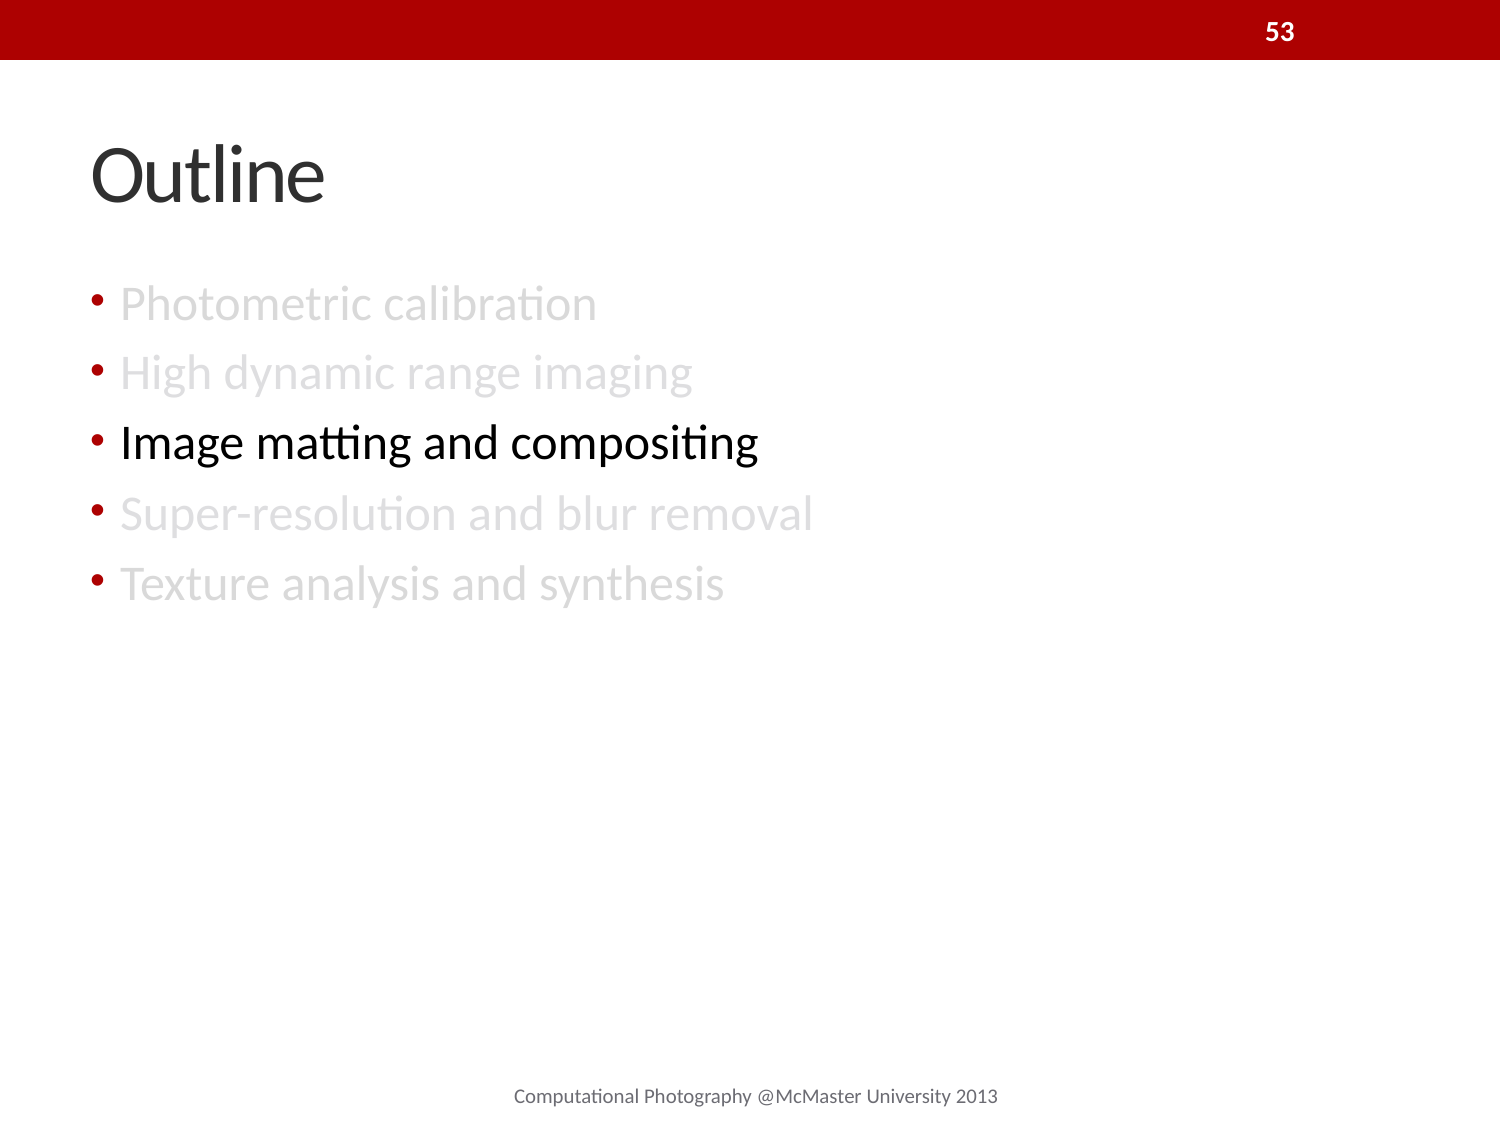

53
# Outline
Photometric calibration
High dynamic range imaging
Image matting and compositing
Super-resolution and blur removal
Texture analysis and synthesis